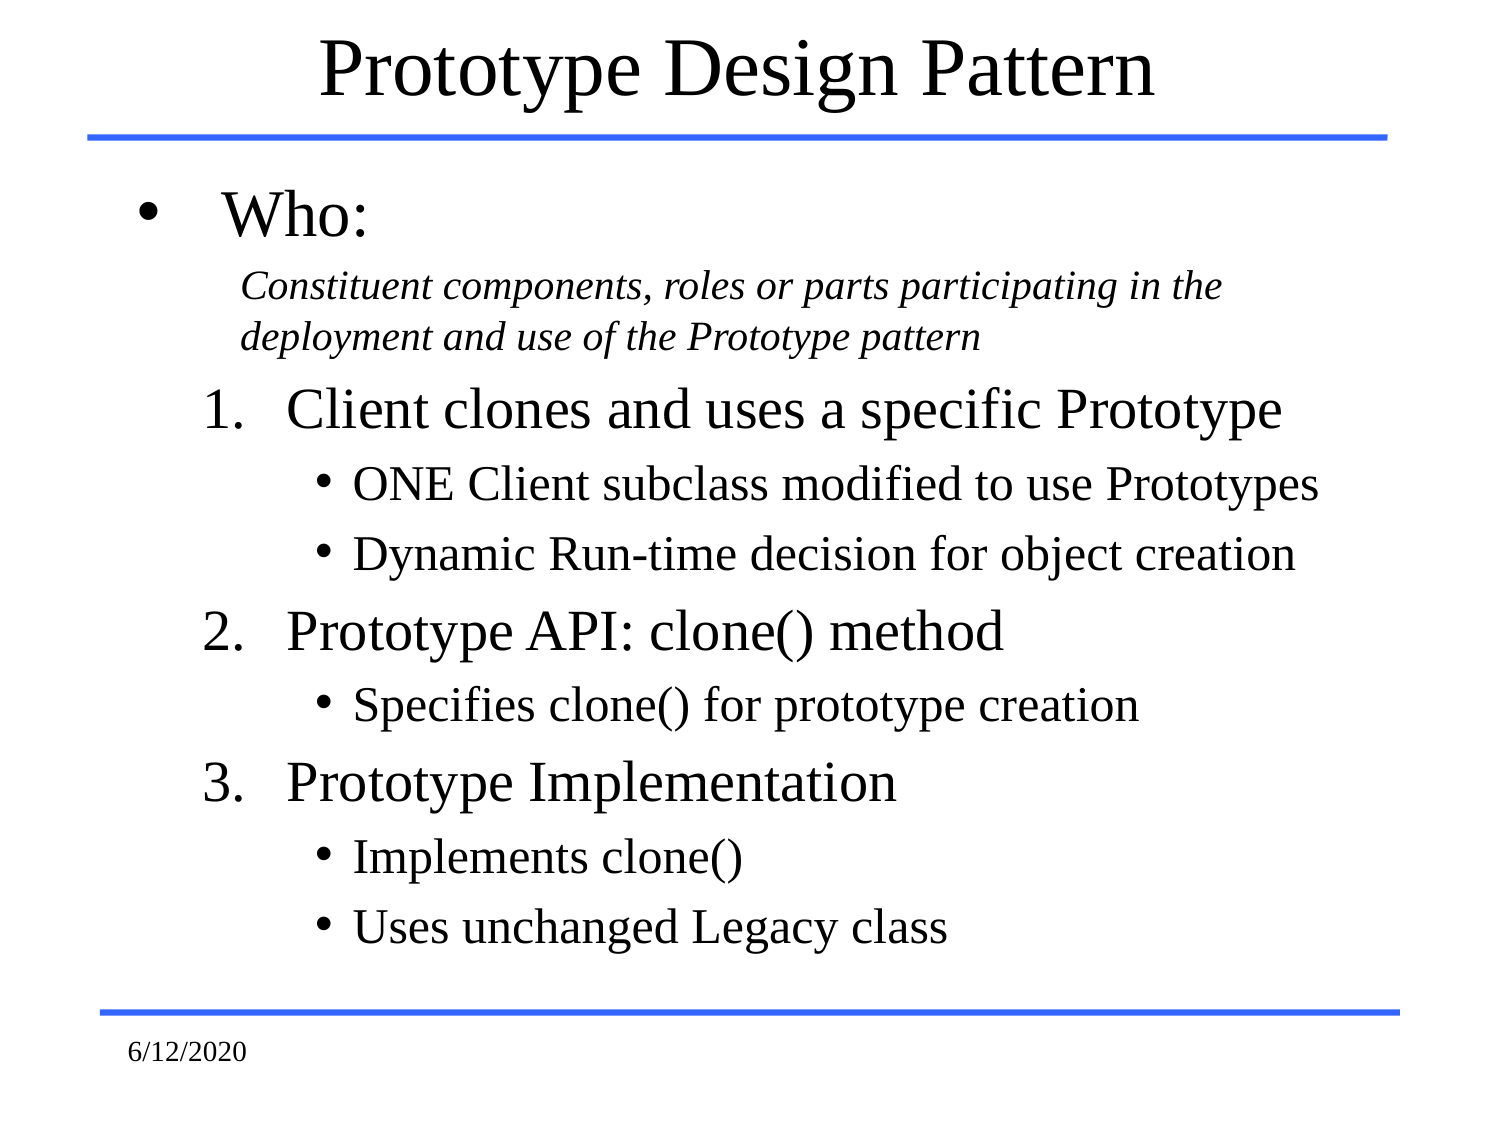

# Prototype Design Pattern
Who:
Constituent components, roles or parts participating in the deployment and use of the Prototype pattern
Client clones and uses a specific Prototype
ONE Client subclass modified to use Prototypes
Dynamic Run-time decision for object creation
Prototype API: clone() method
Specifies clone() for prototype creation
Prototype Implementation
Implements clone()
Uses unchanged Legacy class

6/12/2020